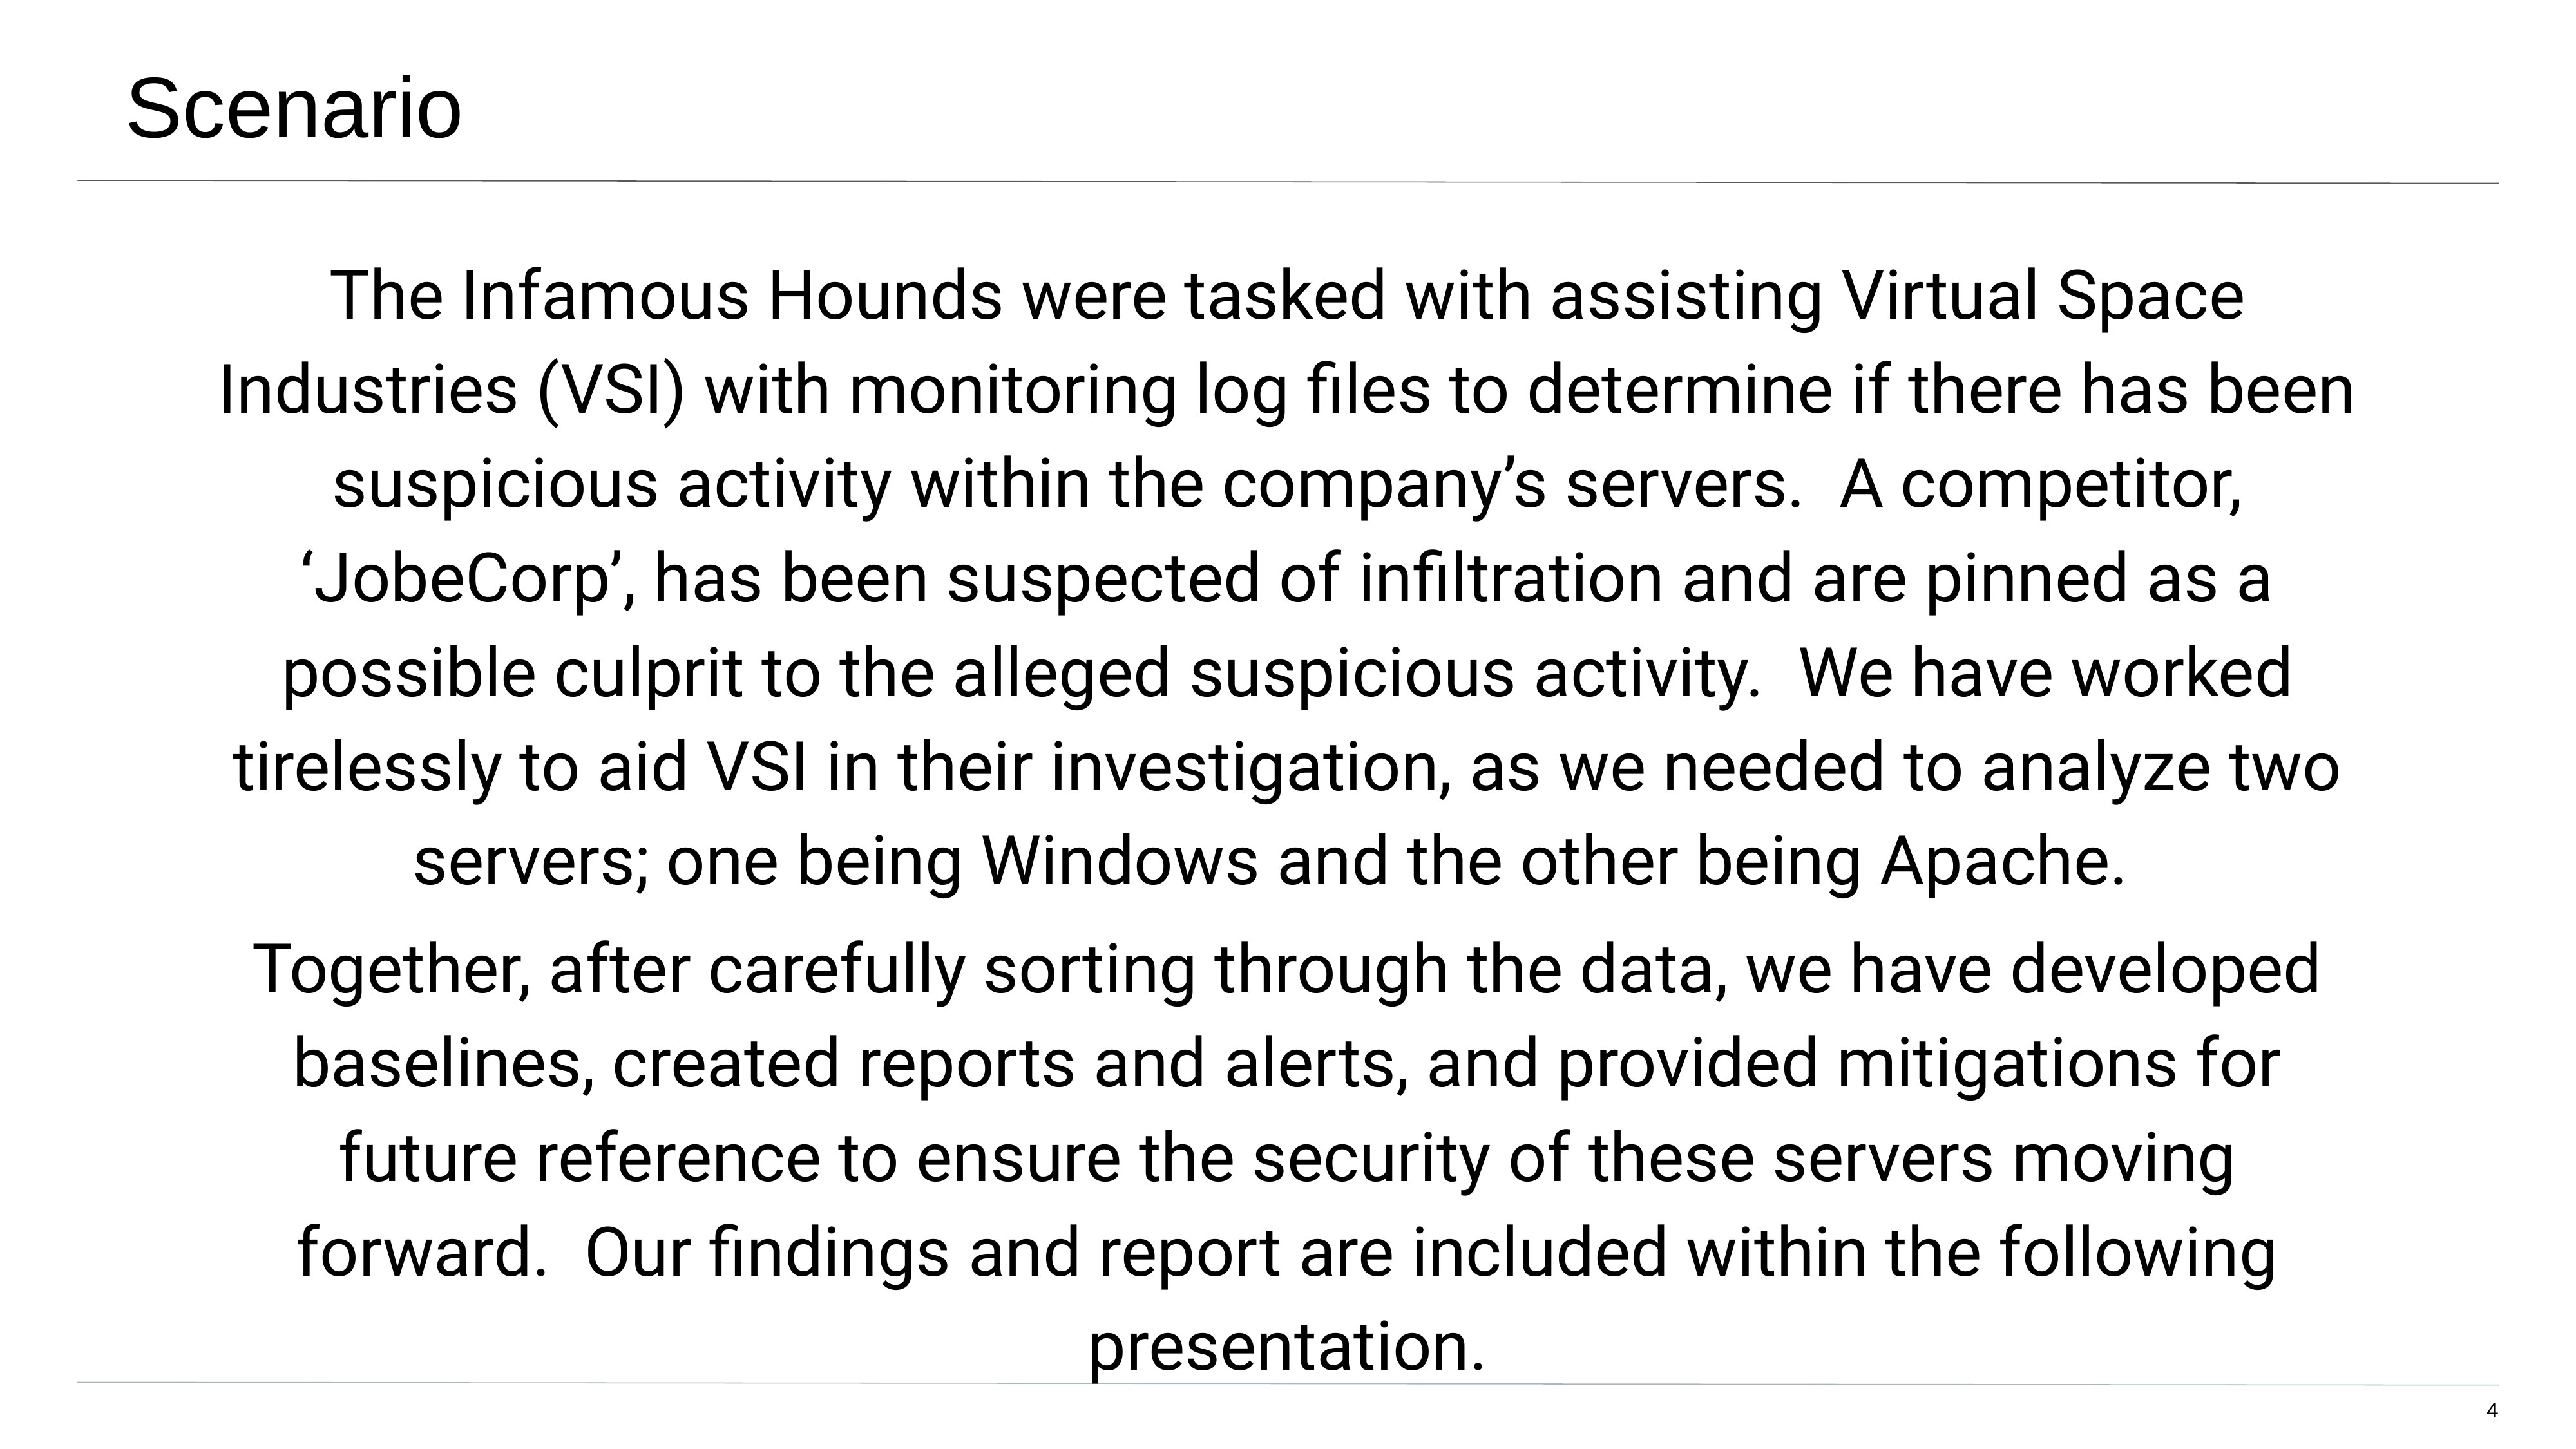

# Scenario
The Infamous Hounds were tasked with assisting Virtual Space Industries (VSI) with monitoring log files to determine if there has been suspicious activity within the company’s servers.  A competitor, ‘JobeCorp’, has been suspected of infiltration and are pinned as a possible culprit to the alleged suspicious activity.  We have worked tirelessly to aid VSI in their investigation, as we needed to analyze two servers; one being Windows and the other being Apache.
Together, after carefully sorting through the data, we have developed baselines, created reports and alerts, and provided mitigations for future reference to ensure the security of these servers moving forward.  Our findings and report are included within the following presentation.
4